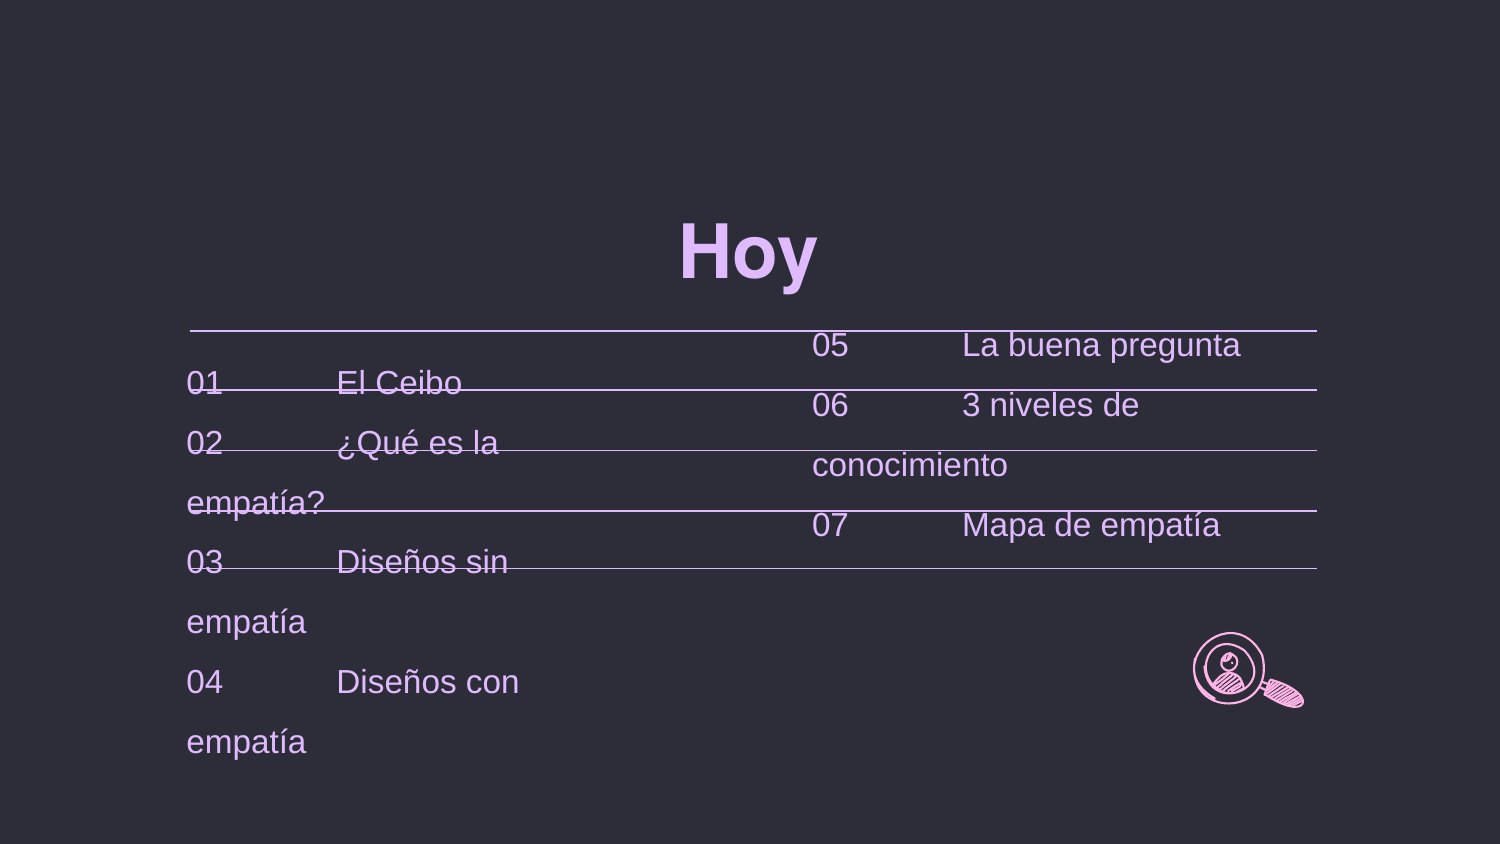

Hoy
05	La buena pregunta
06	3 niveles de conocimiento
07	Mapa de empatía
01 	El Ceibo
02	¿Qué es la empatía?
03	Diseños sin empatía
04	Diseños con empatía